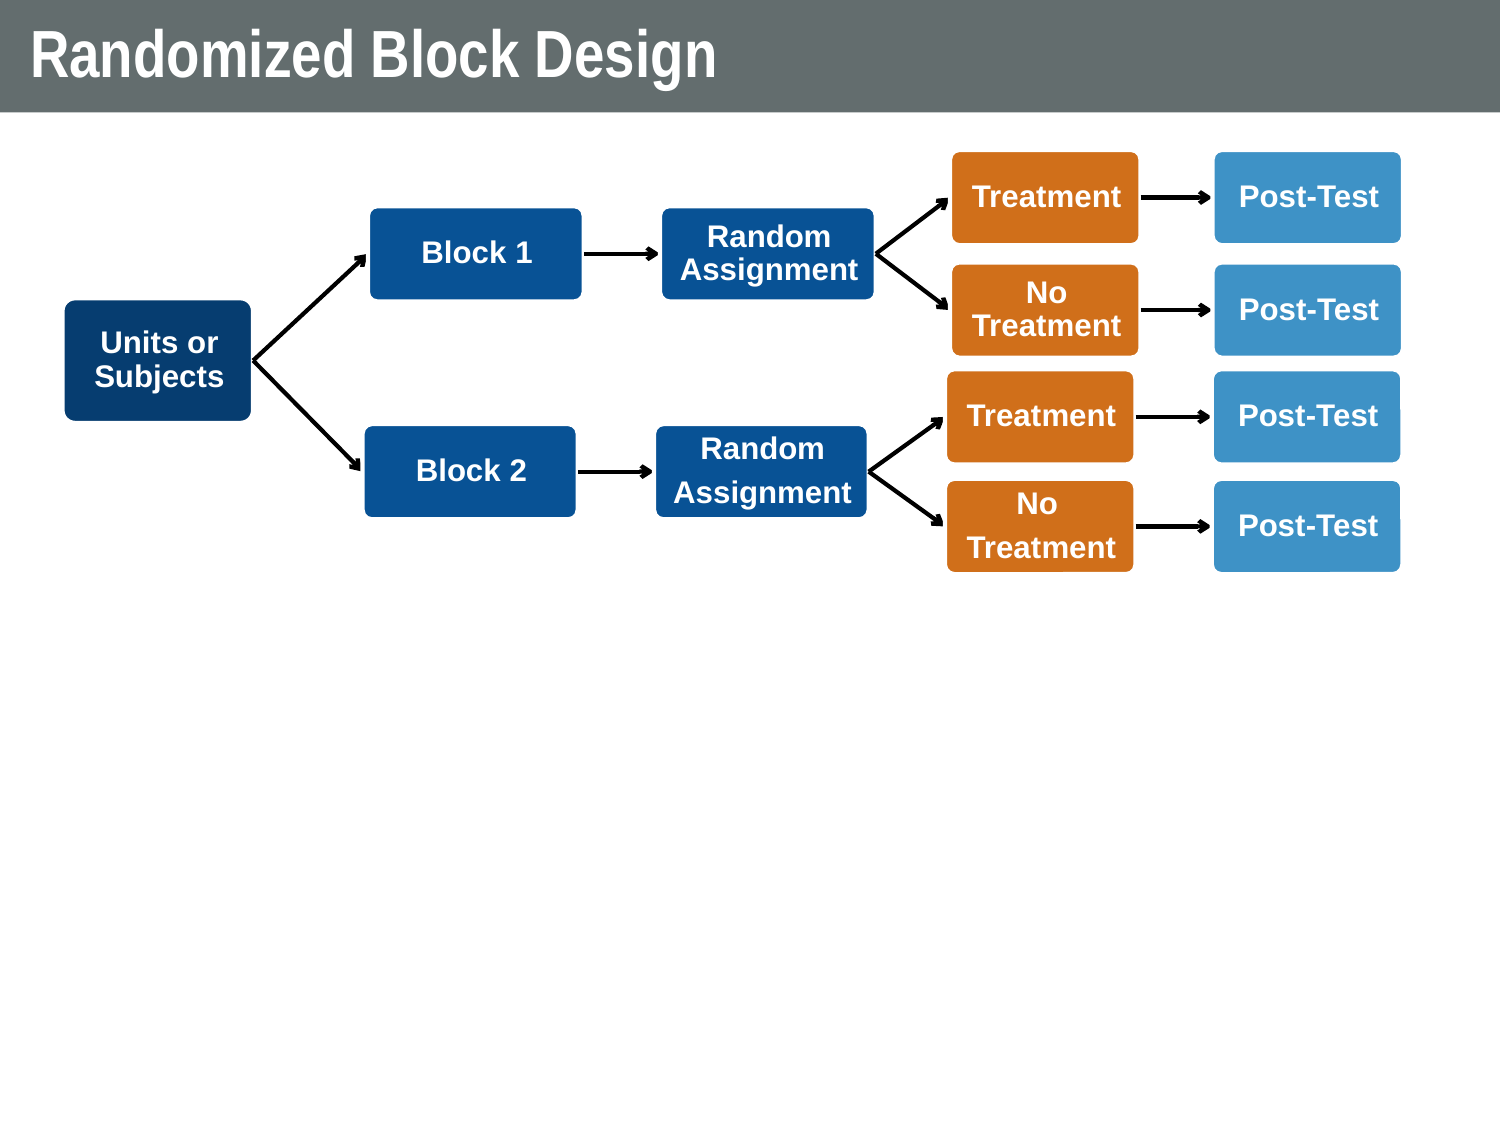

# Randomized Block Design
Units or Subjects

Block 1

Random Assignment

Treatment

Post-Test

No Treatment

Post-Test

Block 2

Random
Assignment

Treatment

Post-Test

No
Treatment

Post-Test